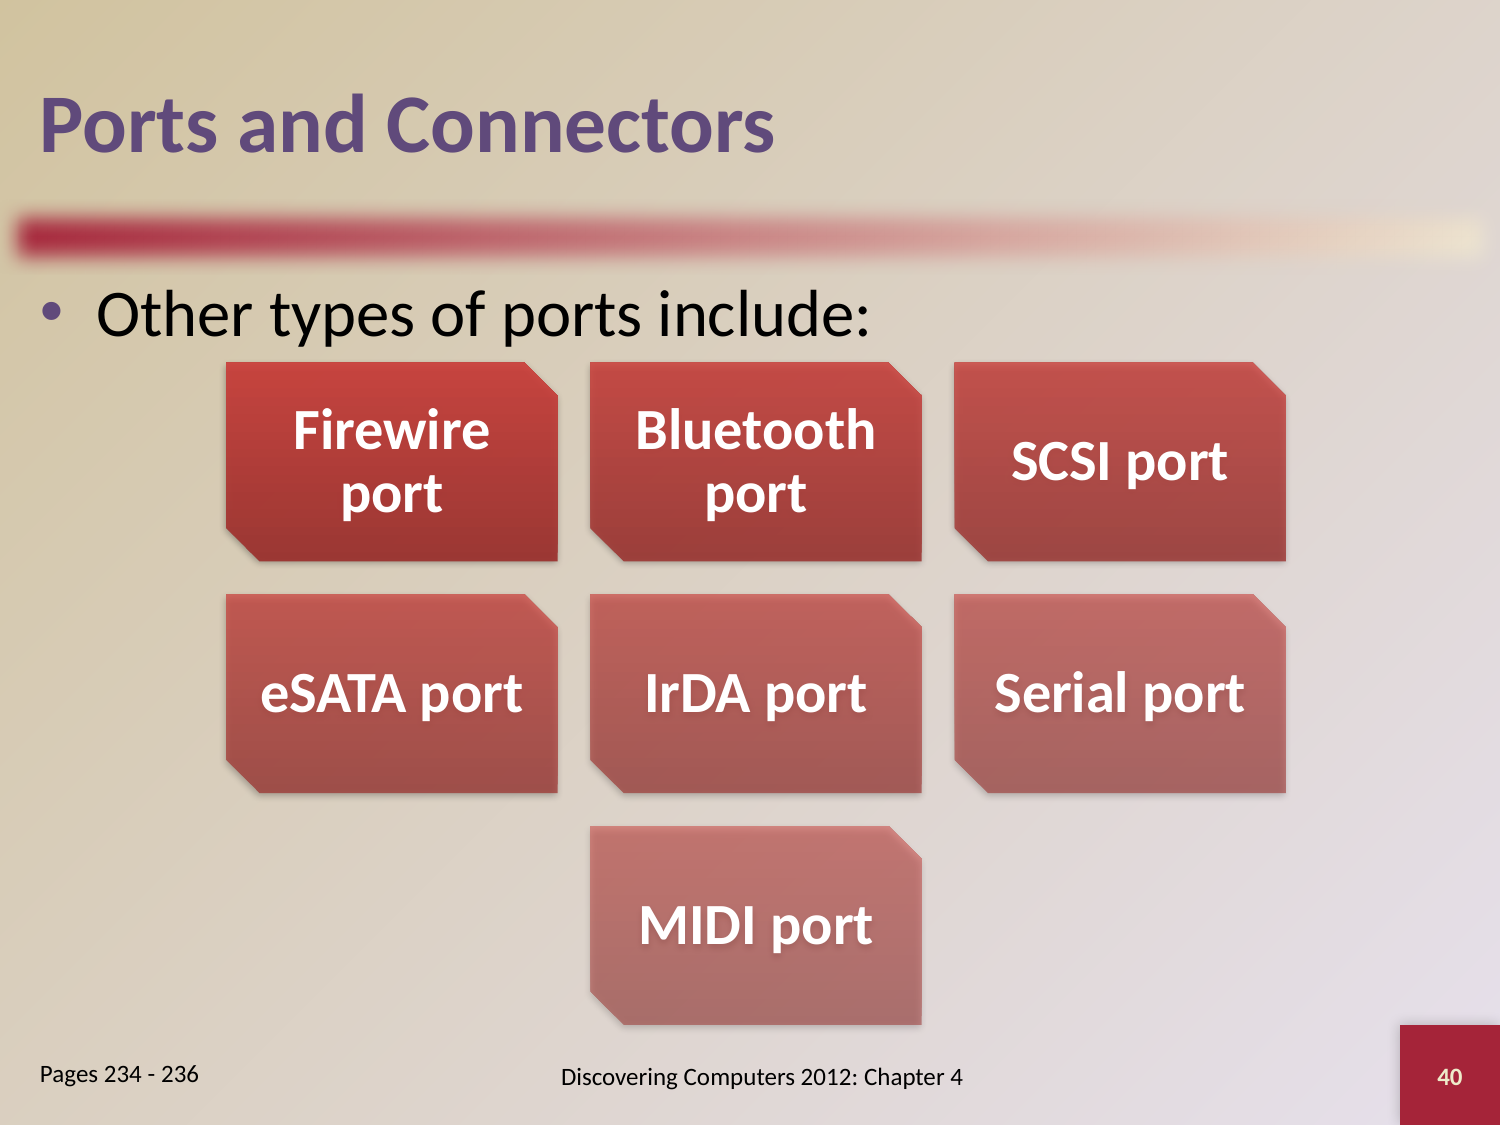

# Ports and Connectors
Other types of ports include:
Firewire port
Bluetooth port
SCSI port
eSATA port
IrDA port
Serial port
MIDI port
40
Discovering Computers 2012: Chapter 4
Pages 234 - 236